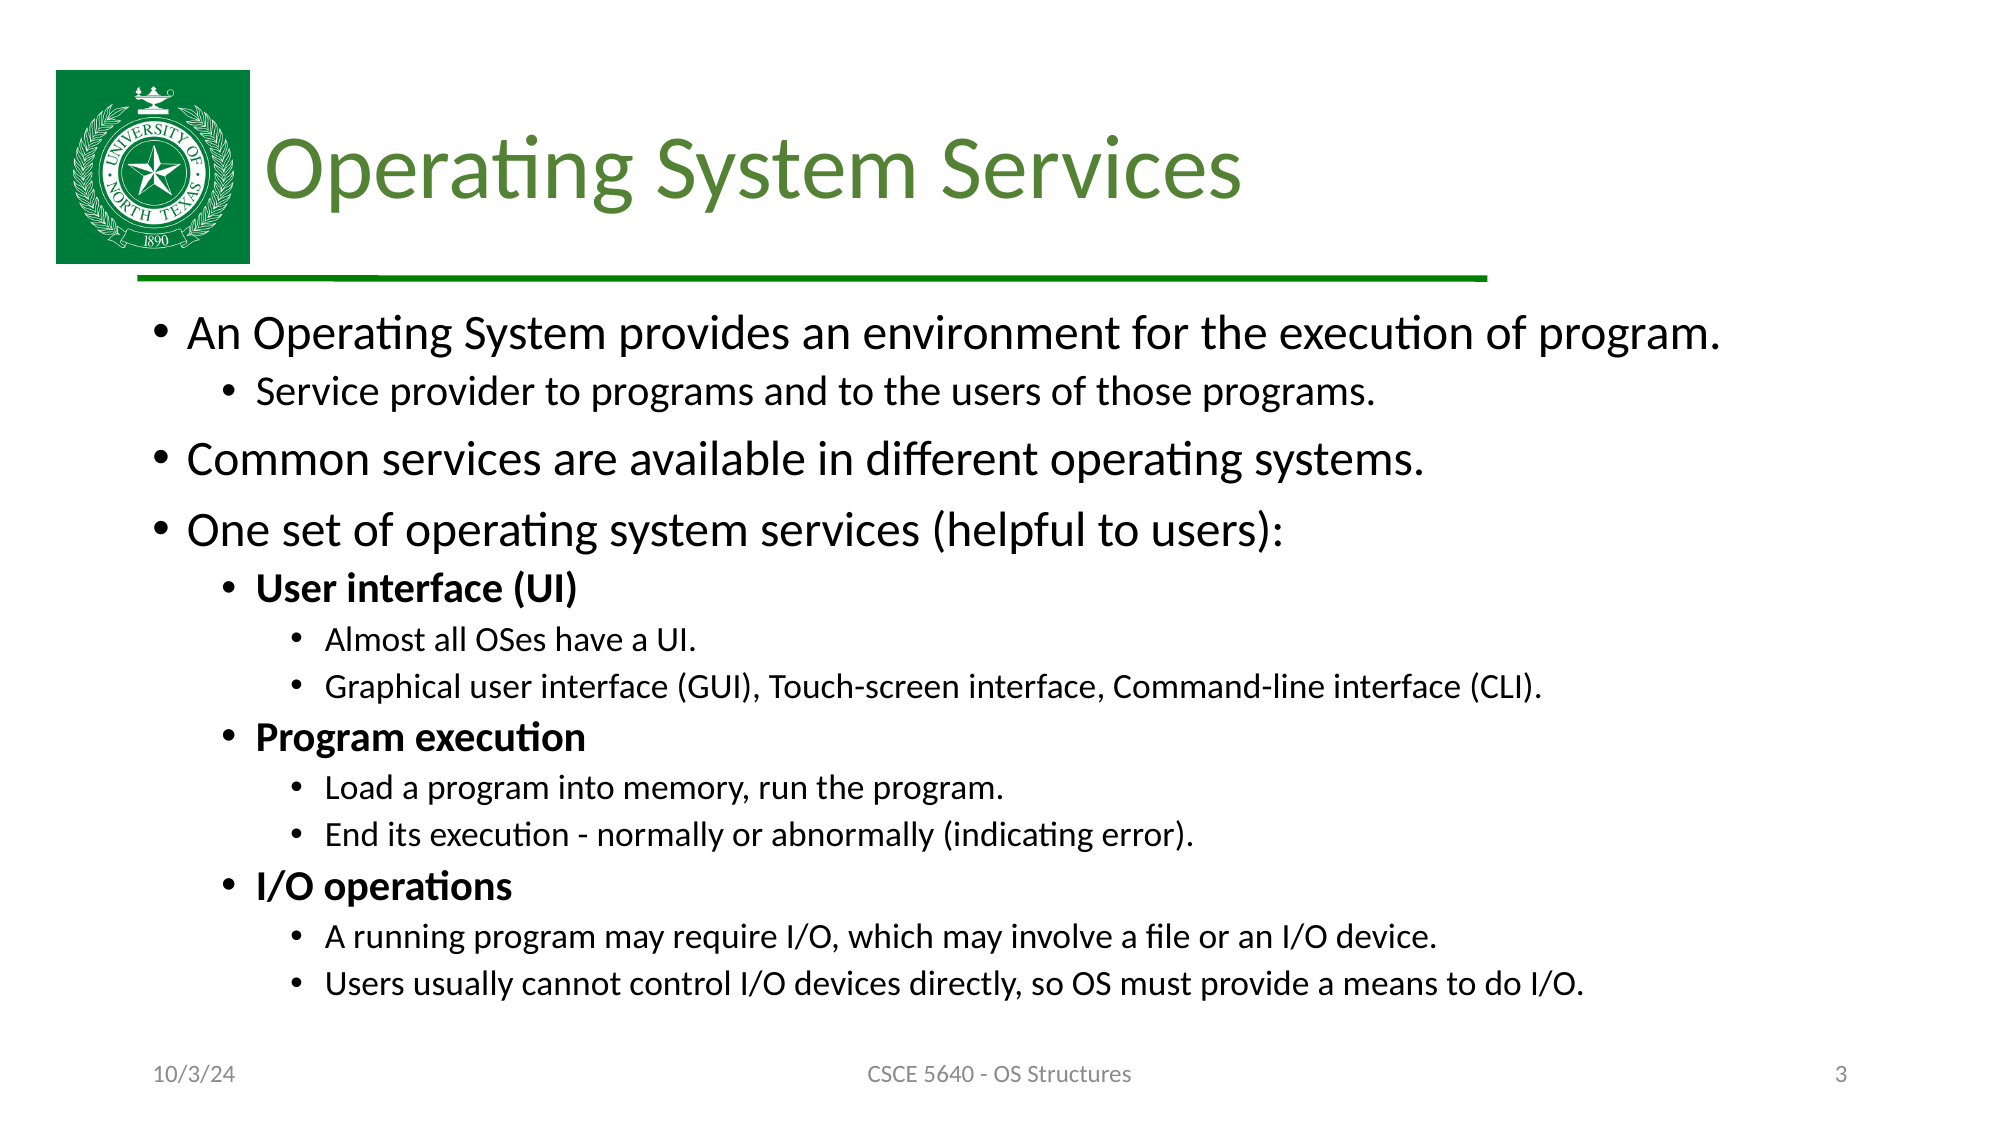

# Operating System Services
An Operating System provides an environment for the execution of program.
Service provider to programs and to the users of those programs.
Common services are available in different operating systems.
One set of operating system services (helpful to users):
User interface (UI)
Almost all OSes have a UI.
Graphical user interface (GUI), Touch-screen interface, Command-line interface (CLI).
Program execution
Load a program into memory, run the program.
End its execution - normally or abnormally (indicating error).
I/O operations
A running program may require I/O, which may involve a file or an I/O device.
Users usually cannot control I/O devices directly, so OS must provide a means to do I/O.
10/3/24
CSCE 5640 - OS Structures
3